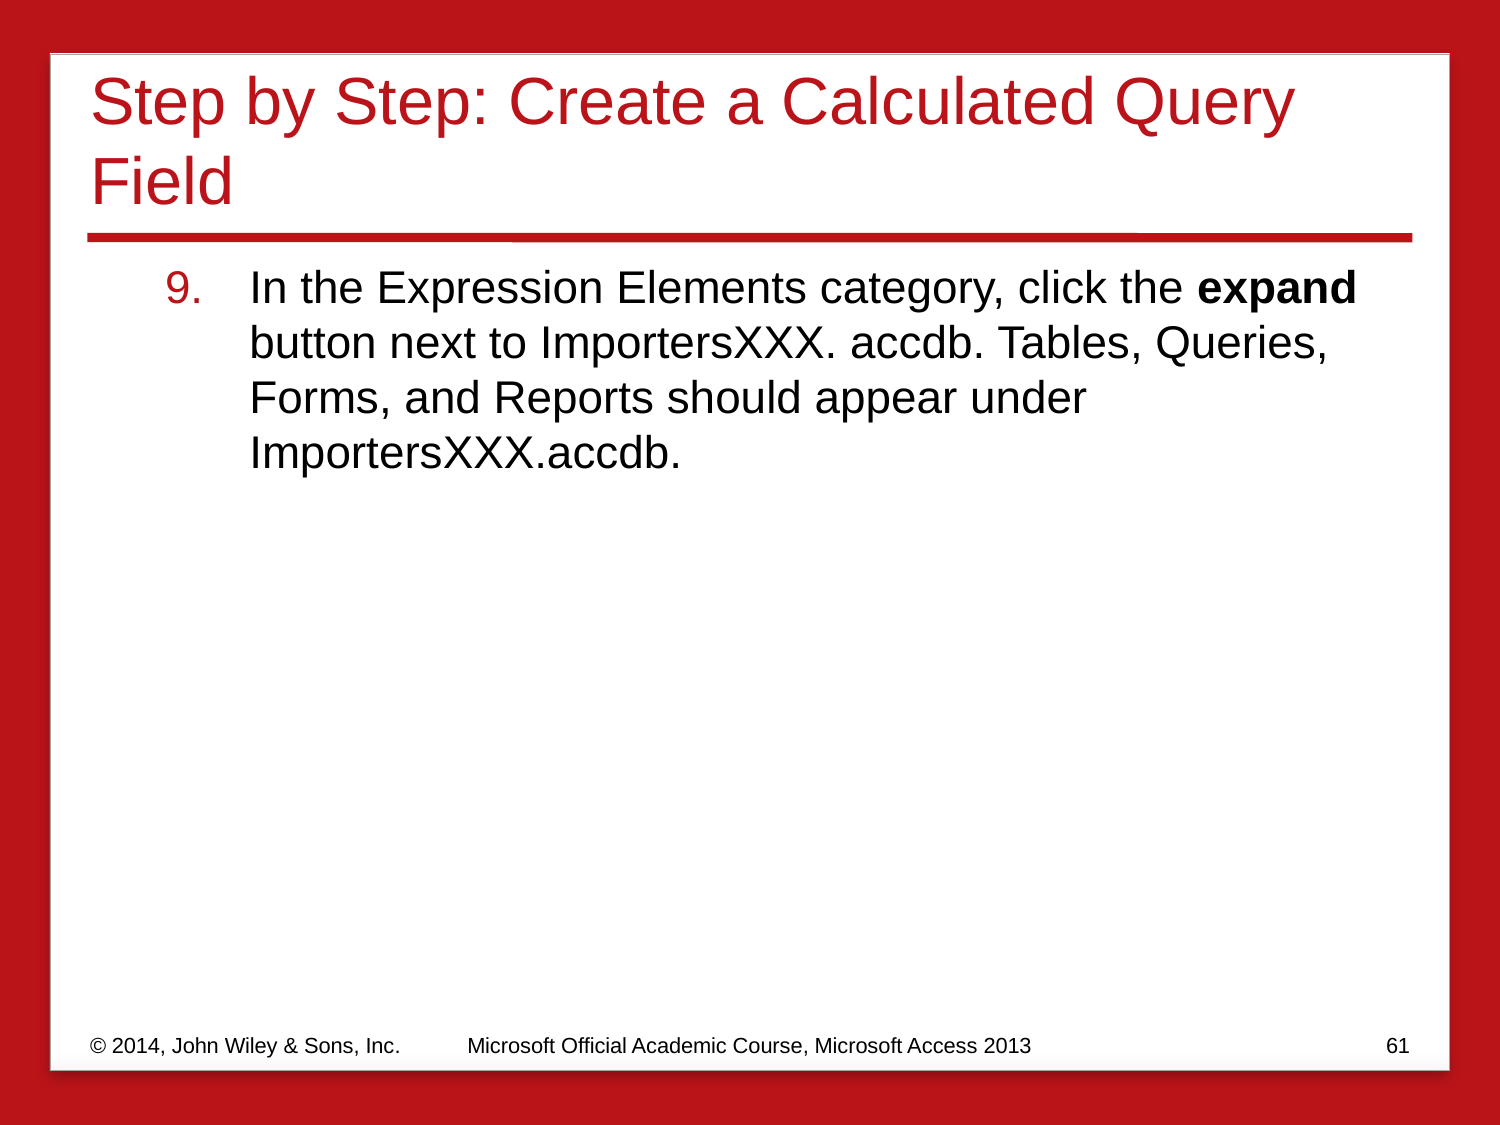

# Step by Step: Create a Calculated Query Field
In the Expression Elements category, click the expand button next to ImportersXXX. accdb. Tables, Queries, Forms, and Reports should appear under ImportersXXX.accdb.
© 2014, John Wiley & Sons, Inc.
Microsoft Official Academic Course, Microsoft Access 2013
61